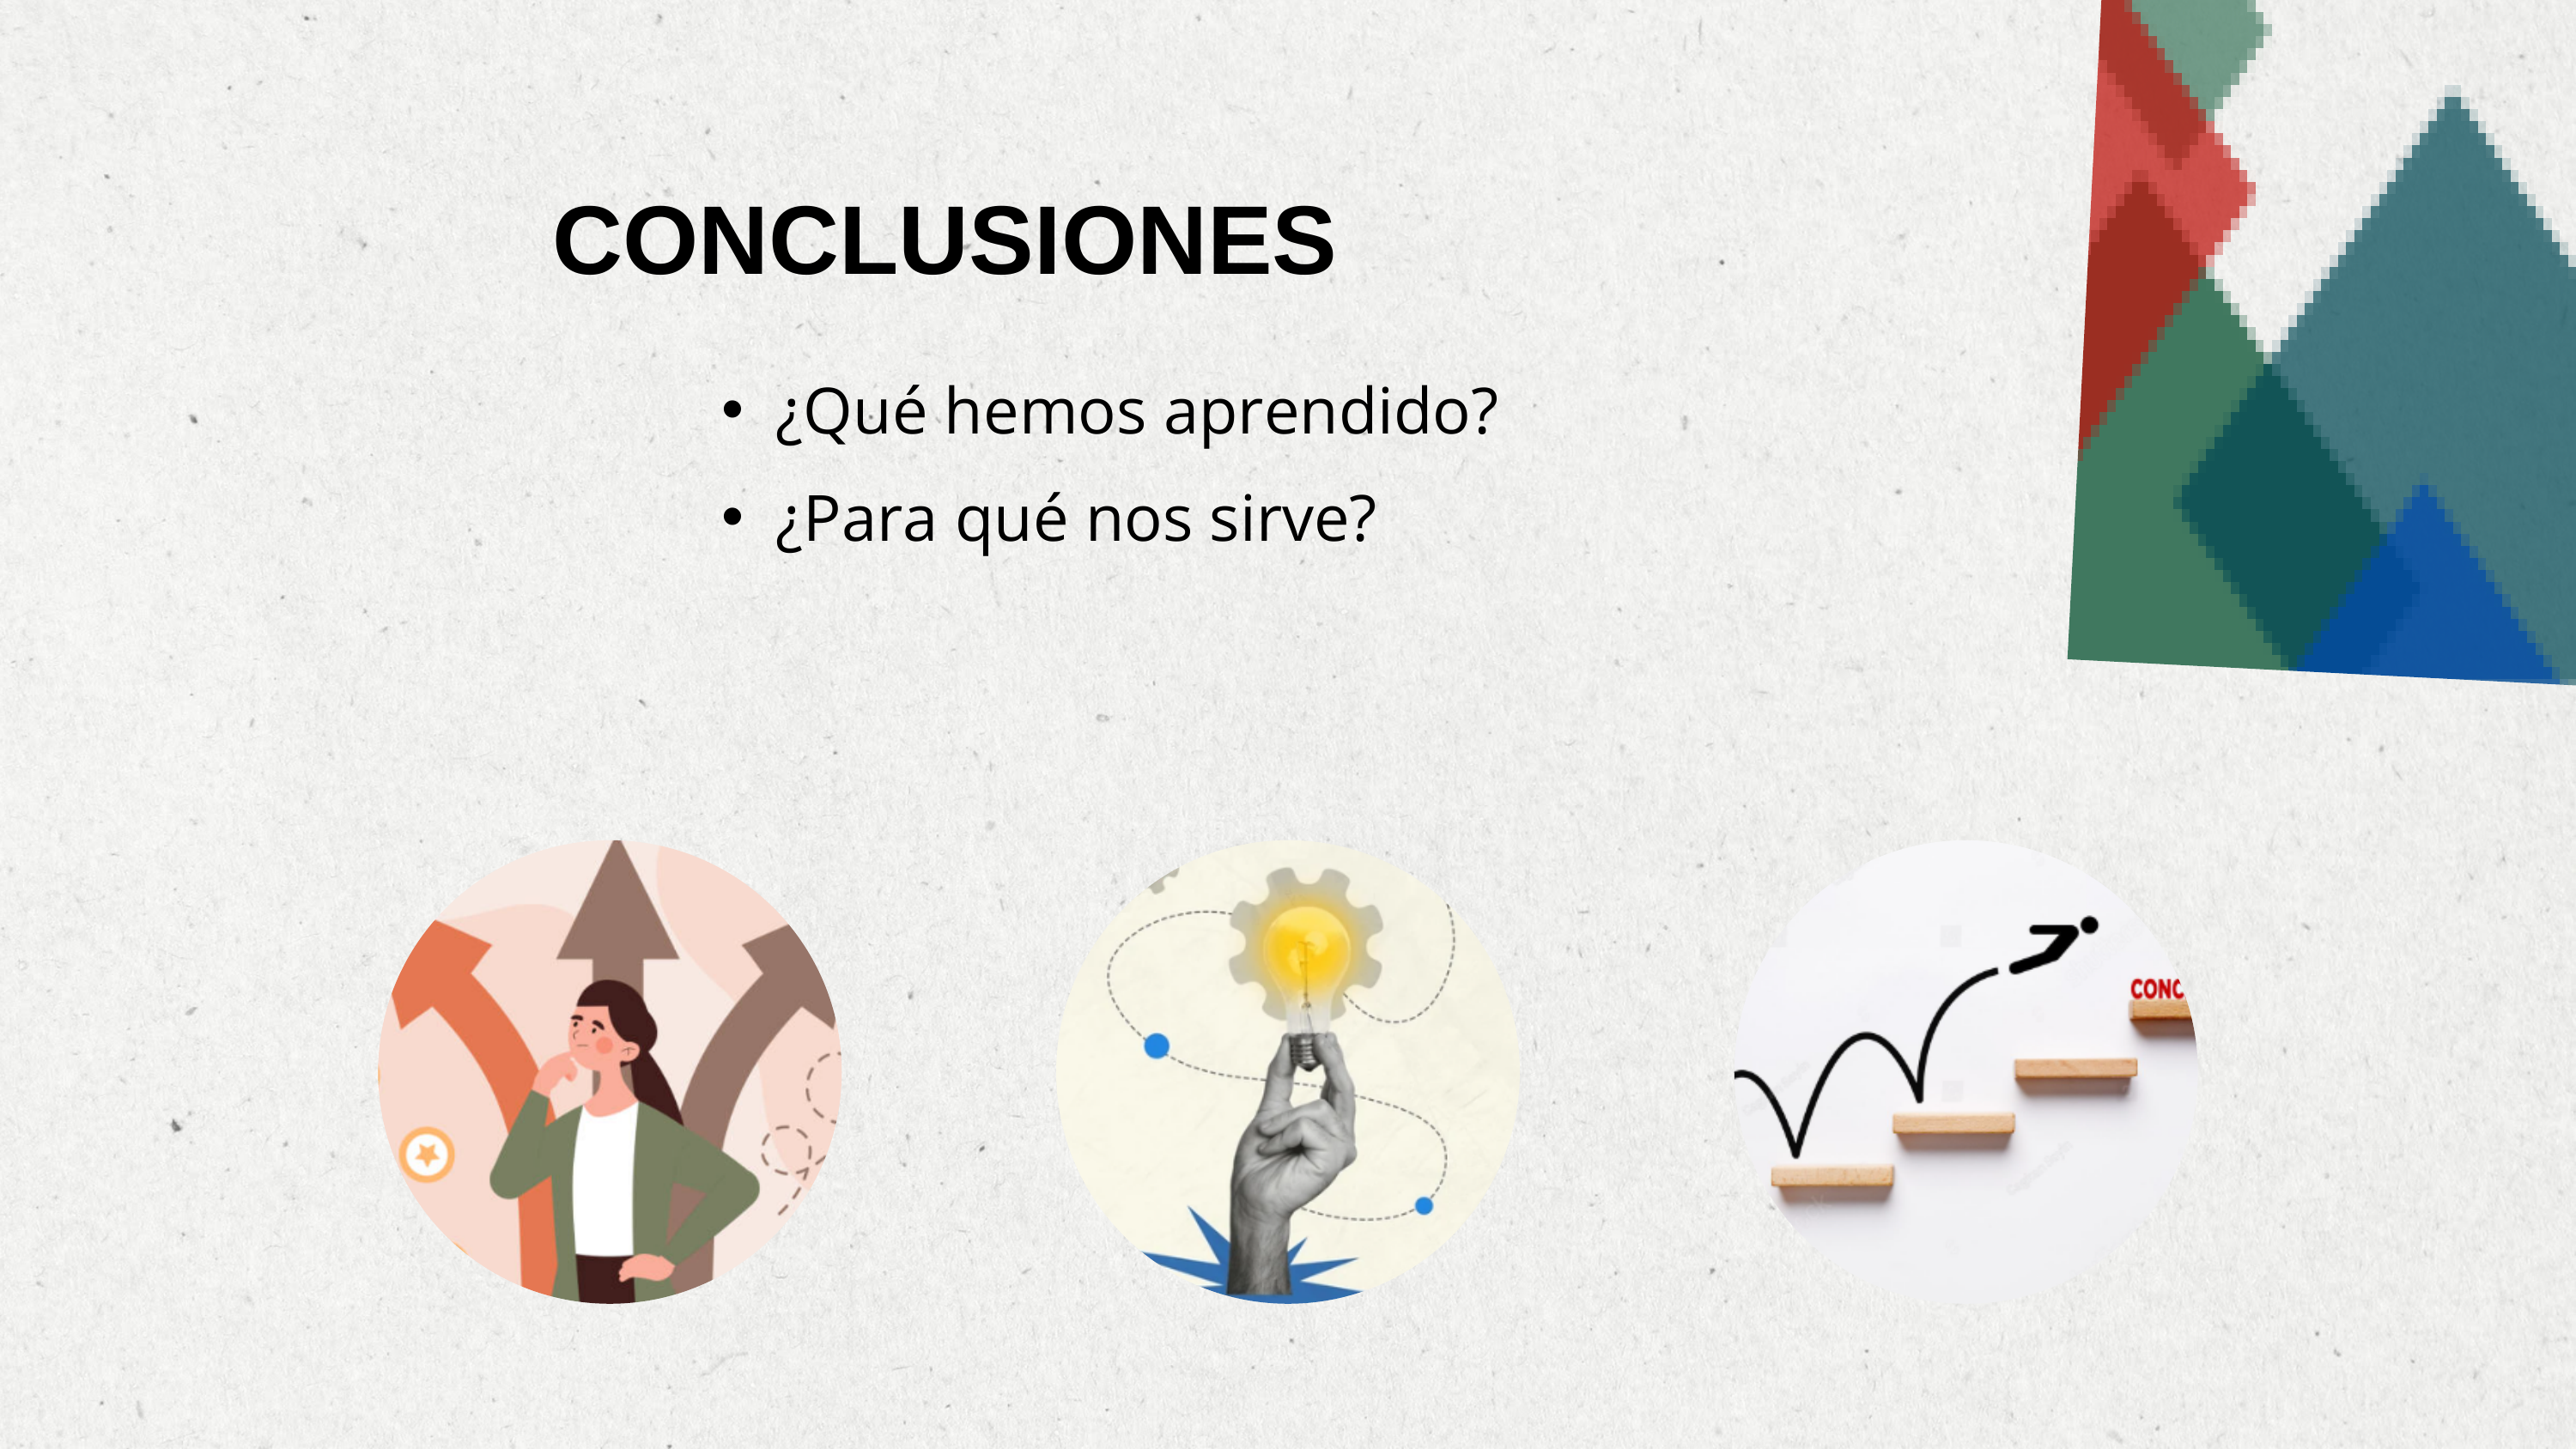

CONCLUSIONES
¿Qué hemos aprendido?
¿Para qué nos sirve?